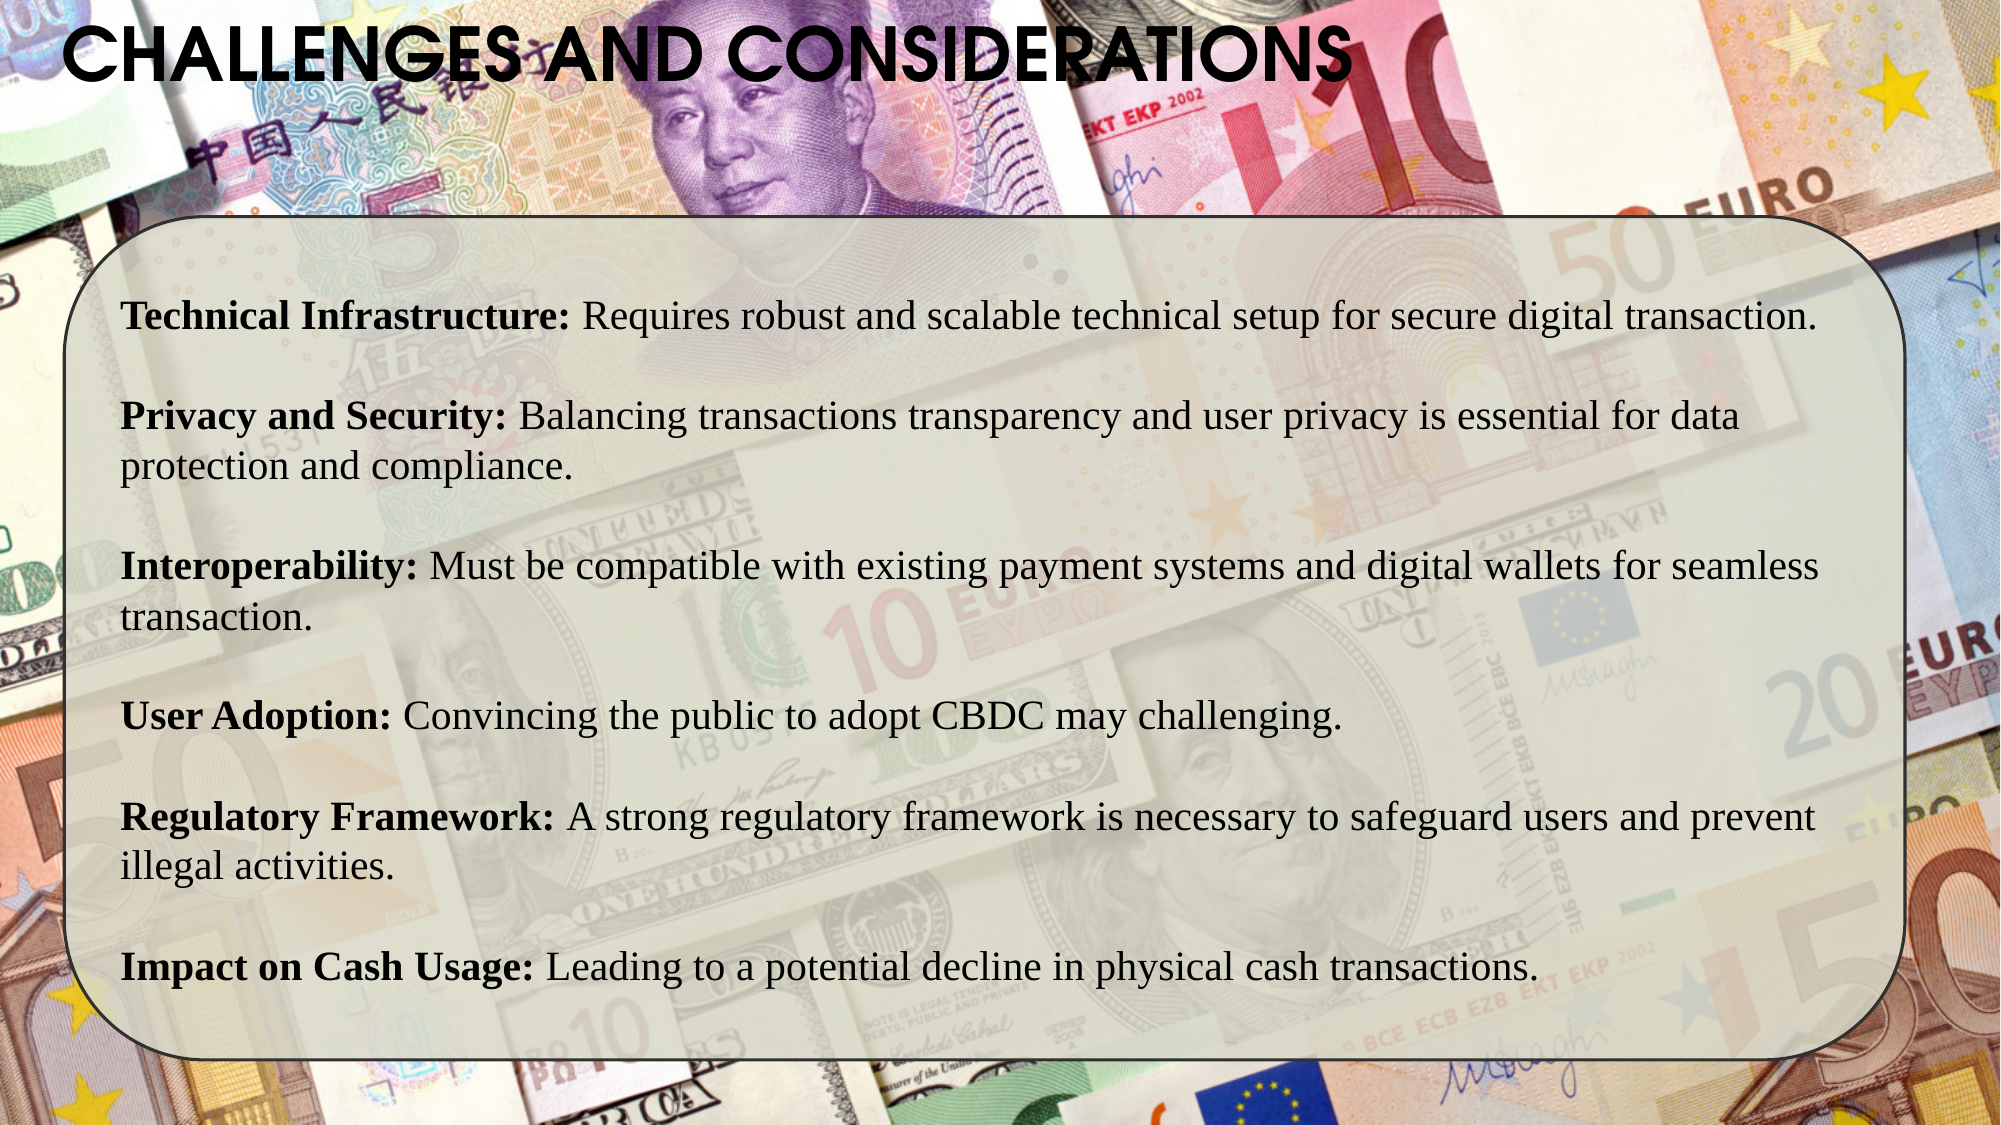

# Challenges and considerations
Technical Infrastructure: Requires robust and scalable technical setup for secure digital transaction.

Privacy and Security: Balancing transactions transparency and user privacy is essential for data protection and compliance.

Interoperability: Must be compatible with existing payment systems and digital wallets for seamless transaction.

User Adoption: Convincing the public to adopt CBDC may challenging.

Regulatory Framework: A strong regulatory framework is necessary to safeguard users and prevent illegal activities.

Impact on Cash Usage: Leading to a potential decline in physical cash transactions.